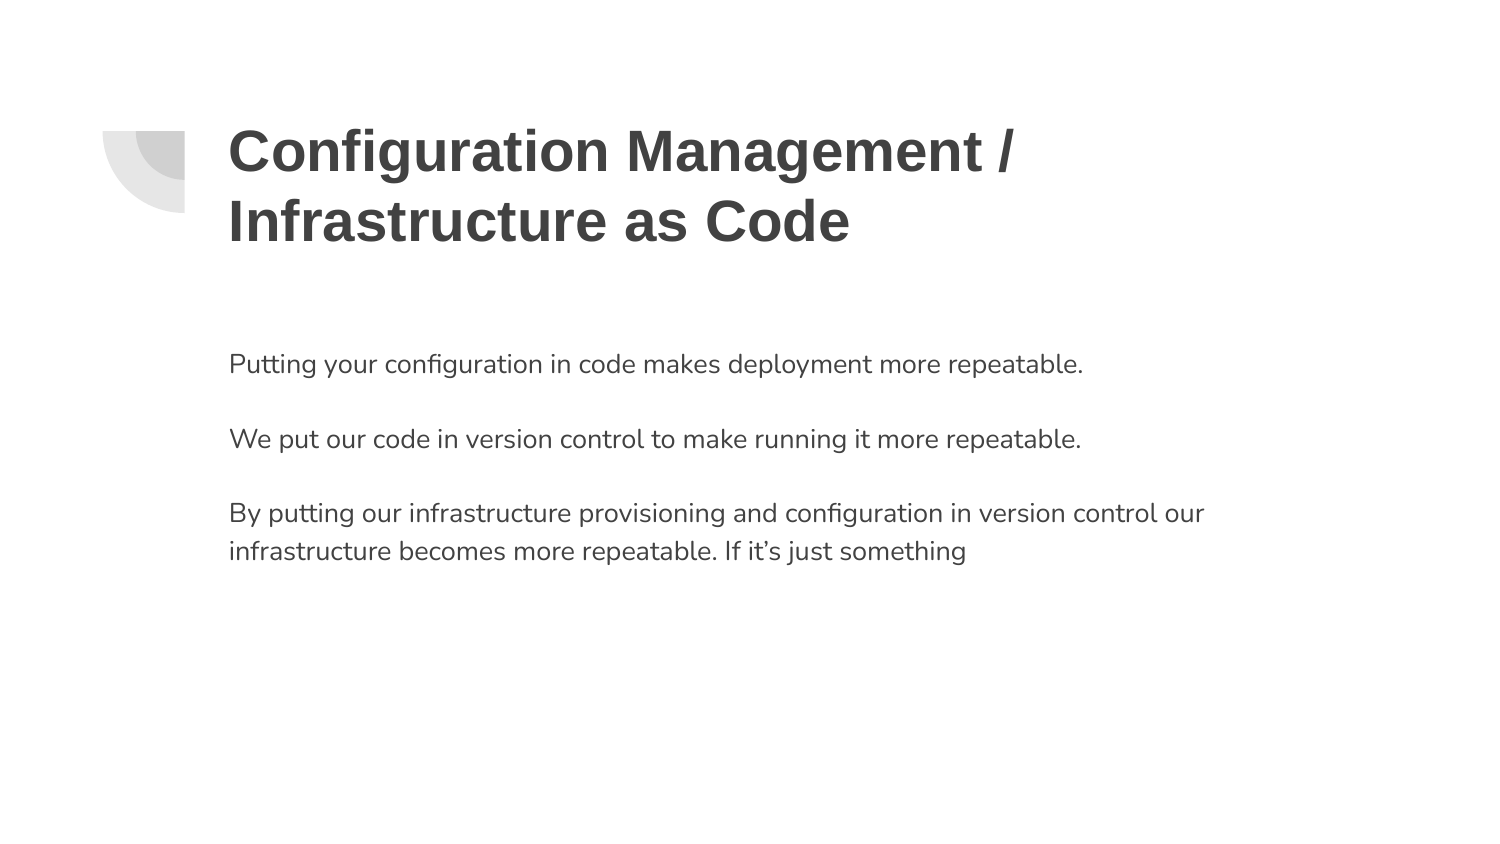

# Configuration Management / Infrastructure as Code
Putting your configuration in code makes deployment more repeatable.
We put our code in version control to make running it more repeatable.
By putting our infrastructure provisioning and configuration in version control our infrastructure becomes more repeatable. If it’s just something